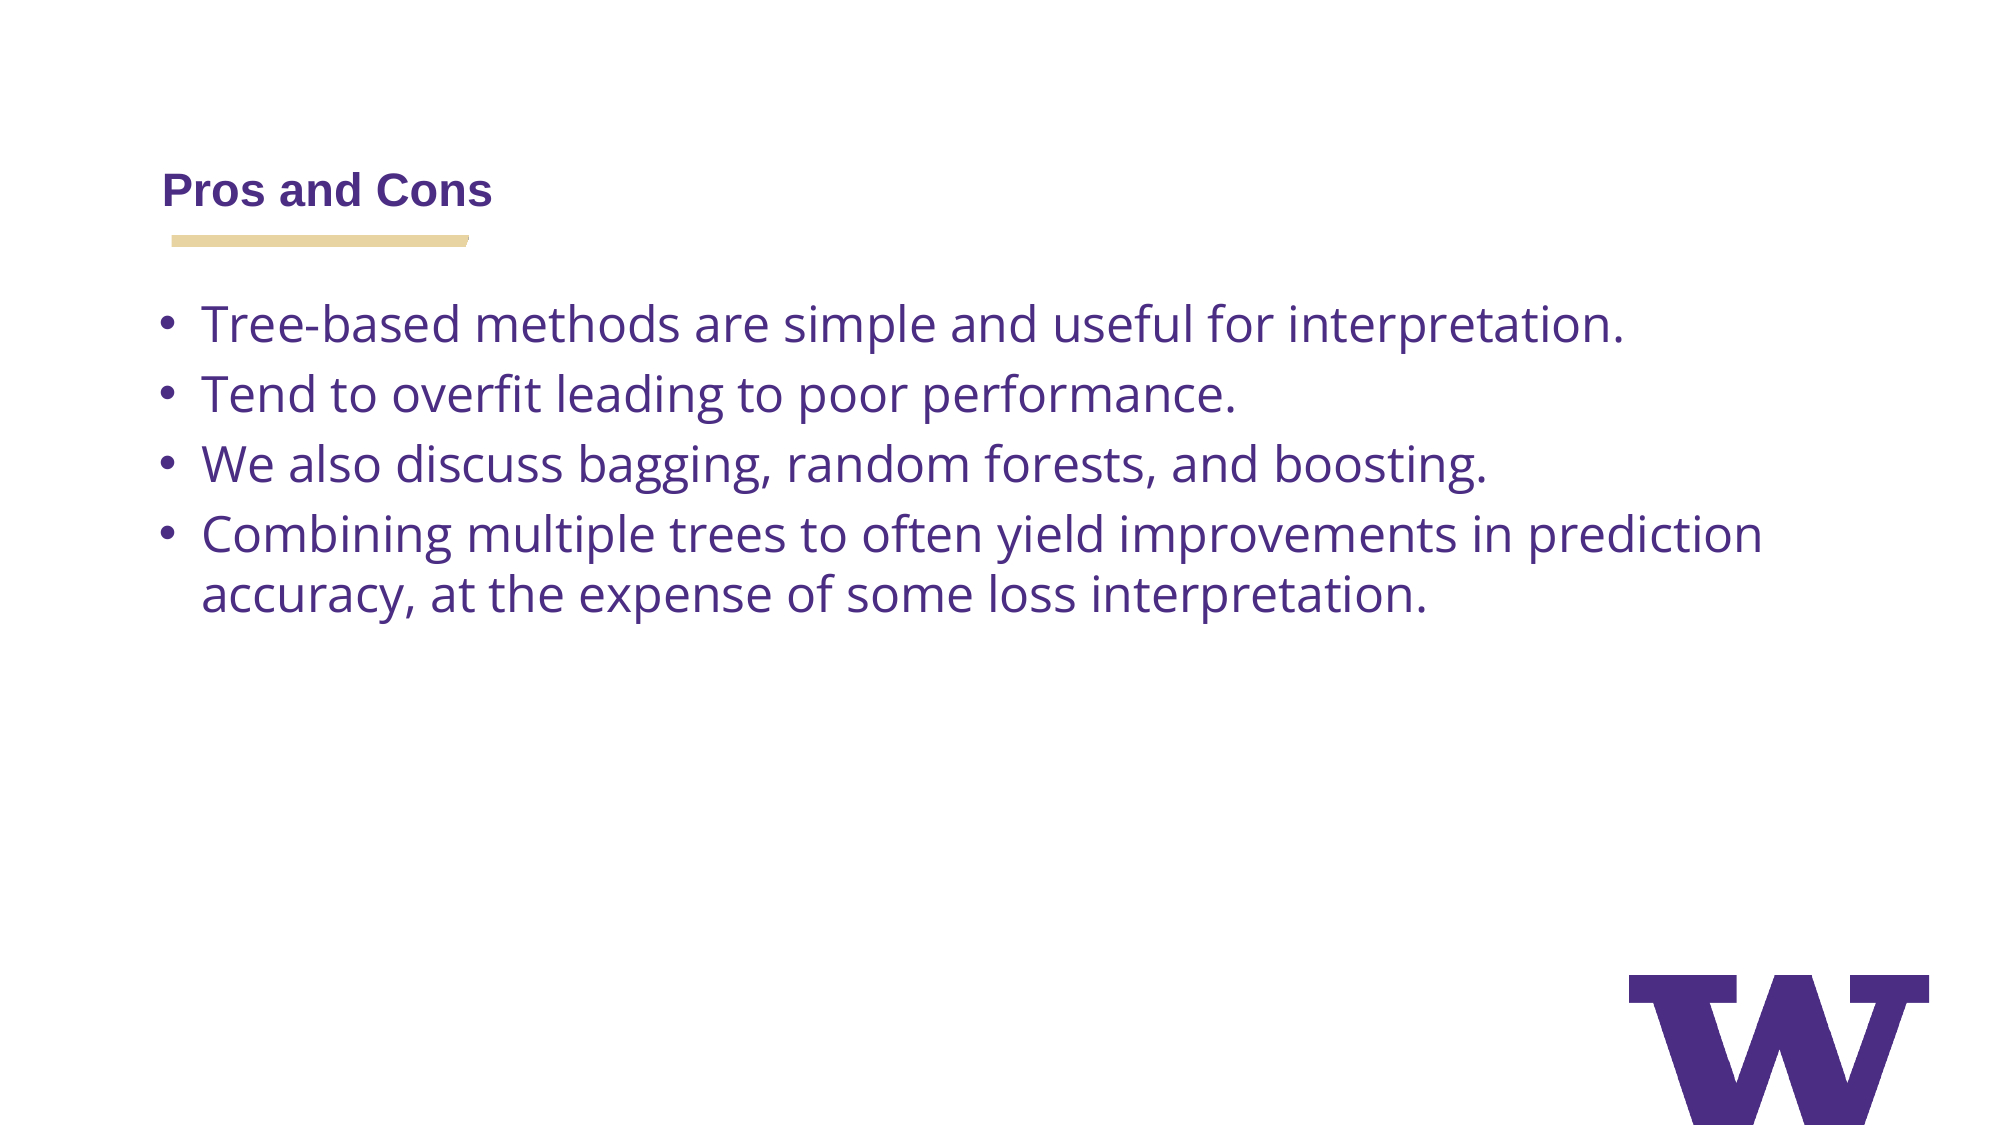

# Pros and Cons
Tree-based methods are simple and useful for interpretation.
Tend to overfit leading to poor performance.
We also discuss bagging, random forests, and boosting.
Combining multiple trees to often yield improvements in prediction accuracy, at the expense of some loss interpretation.